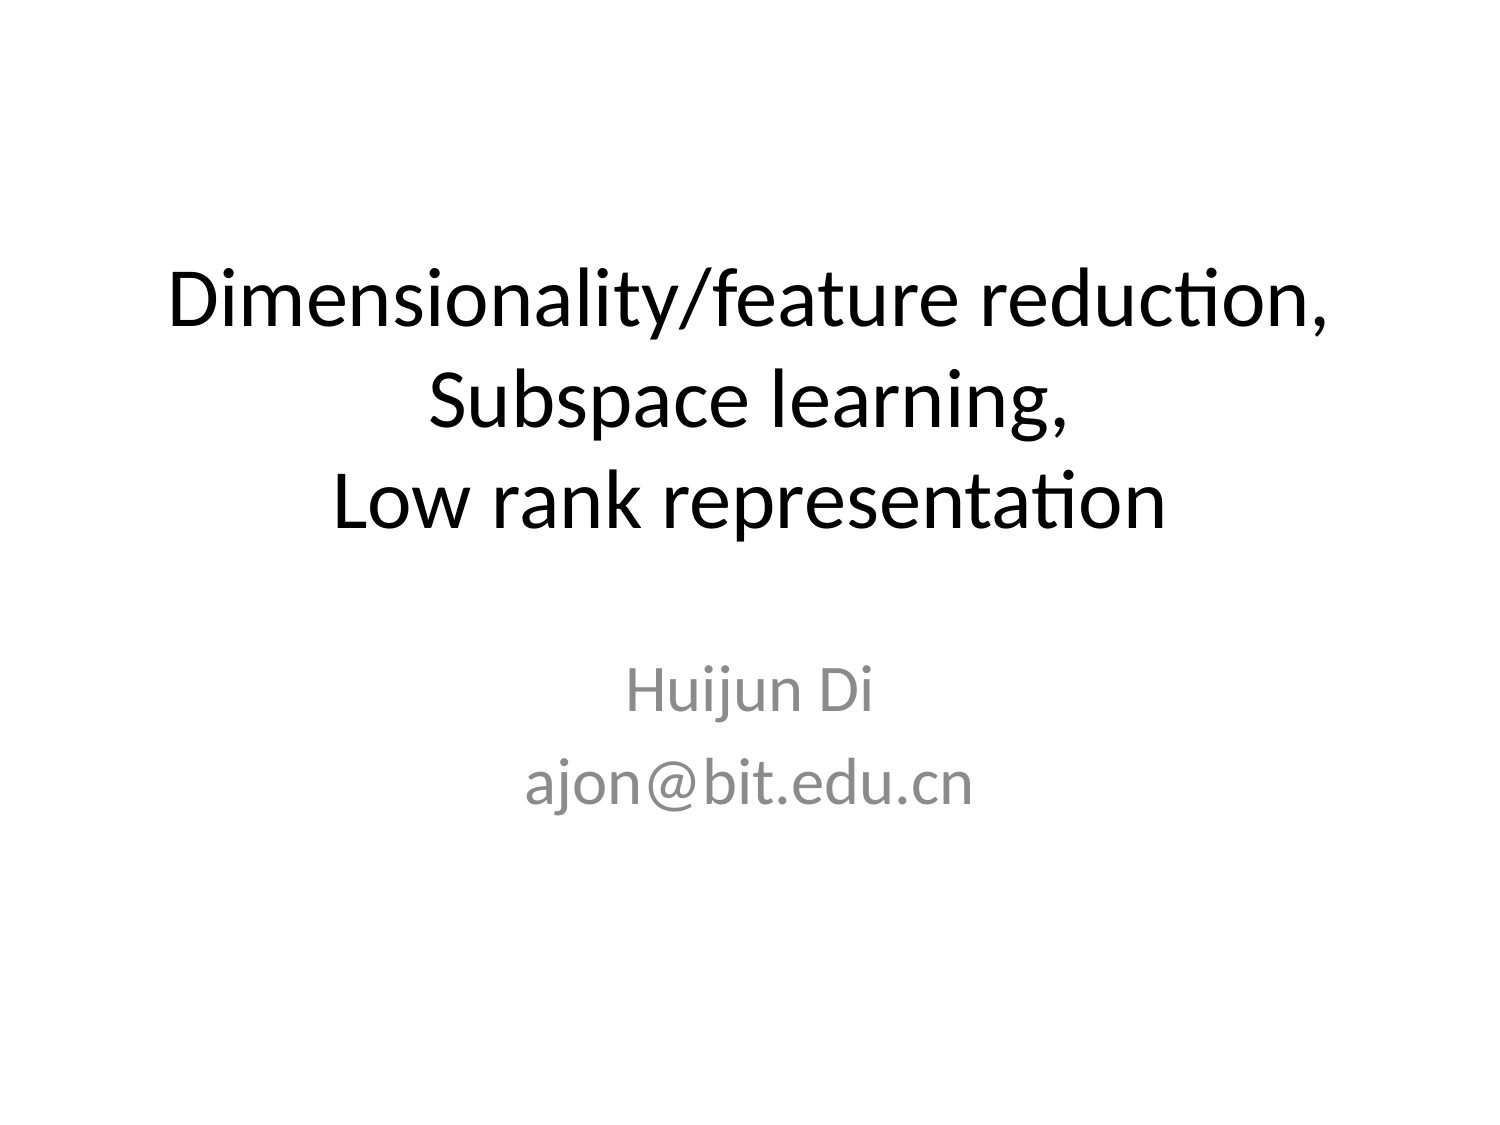

# Dimensionality/feature reduction, Subspace learning, Low rank representation
Huijun Di
ajon@bit.edu.cn